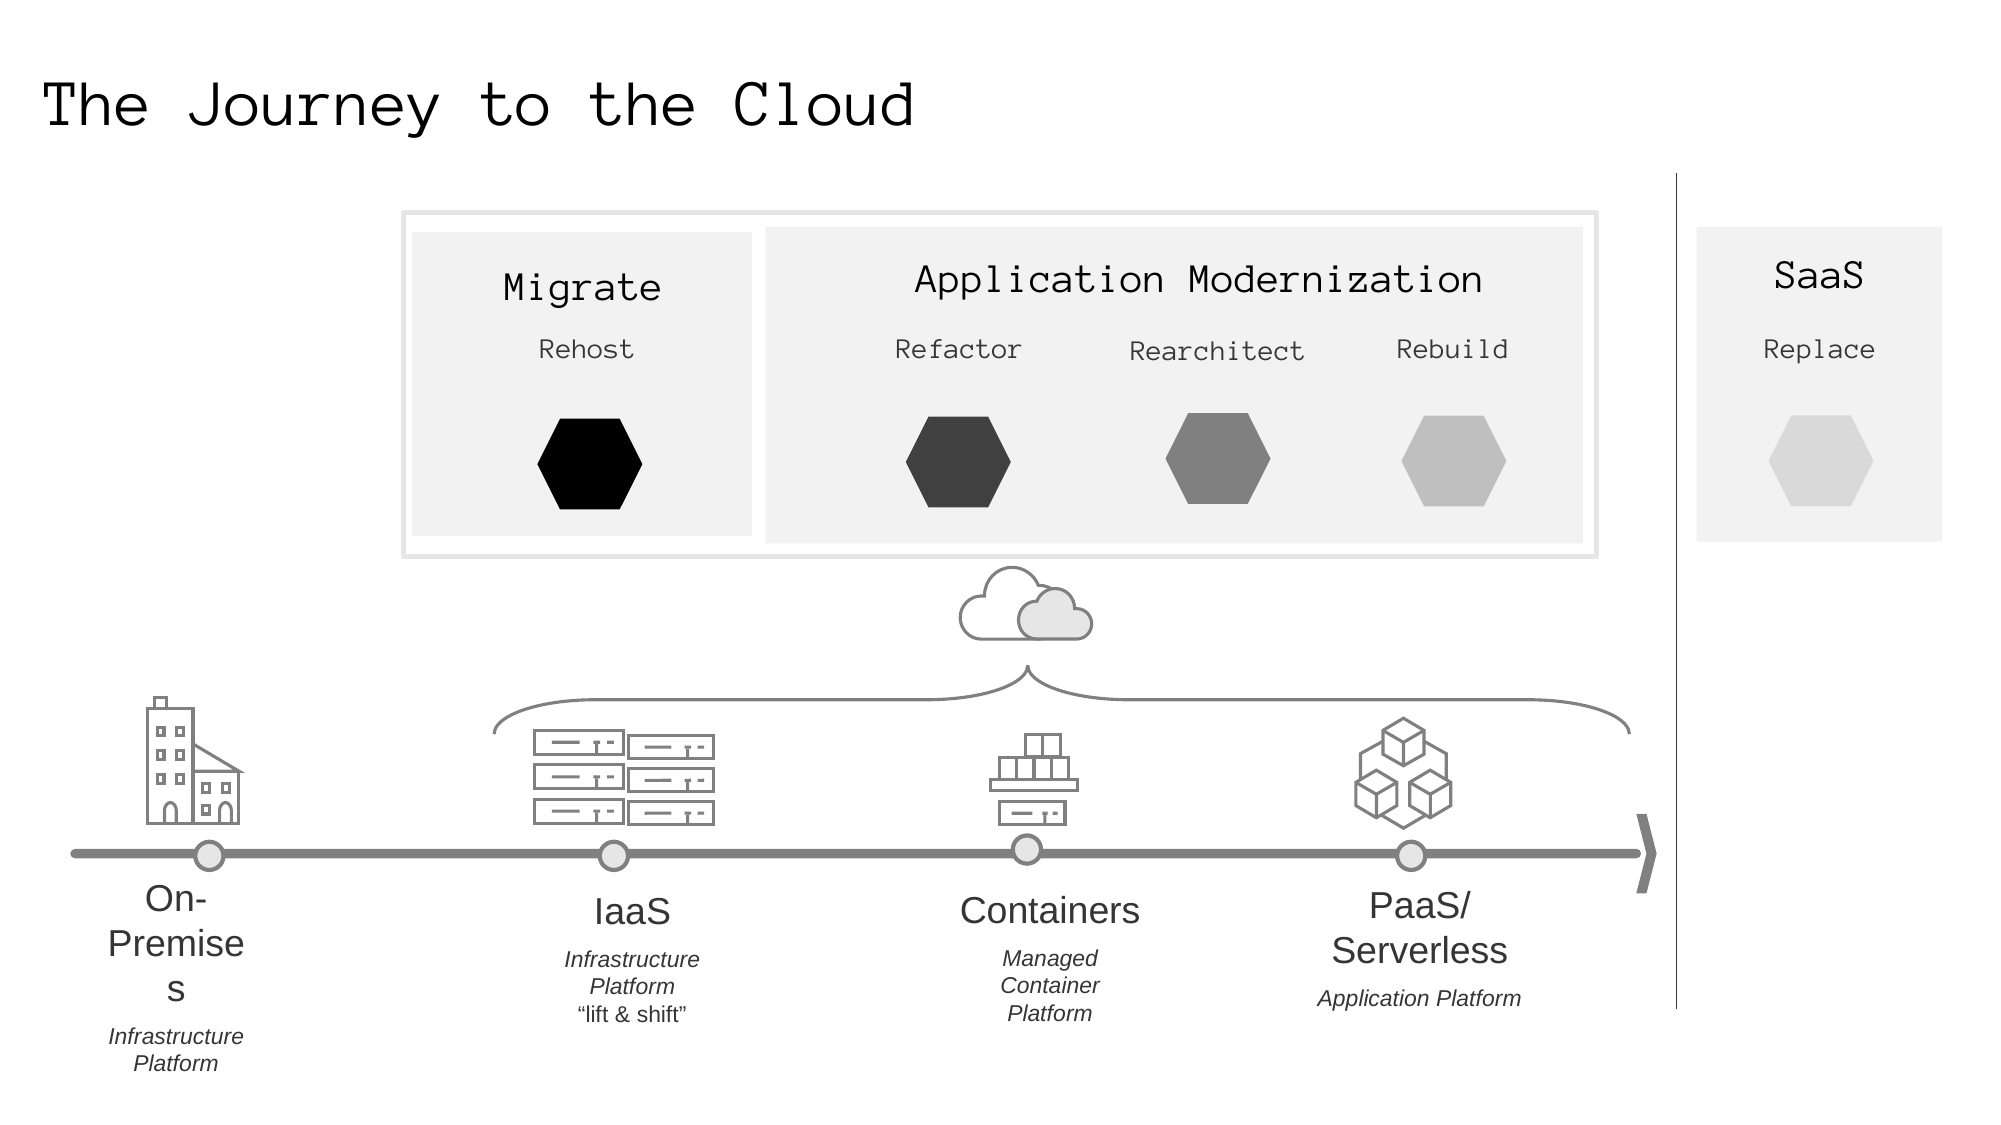

# The Journey to the Cloud

SaaS

Application Modernization
Migrate
Rehost
Refactor
Rebuild
Replace
Rearchitect

On-Premises
Infrastructure Platform
PaaS/Serverless
Application Platform
Containers
Managed Container Platform
IaaS
Infrastructure Platform
“lift & shift”